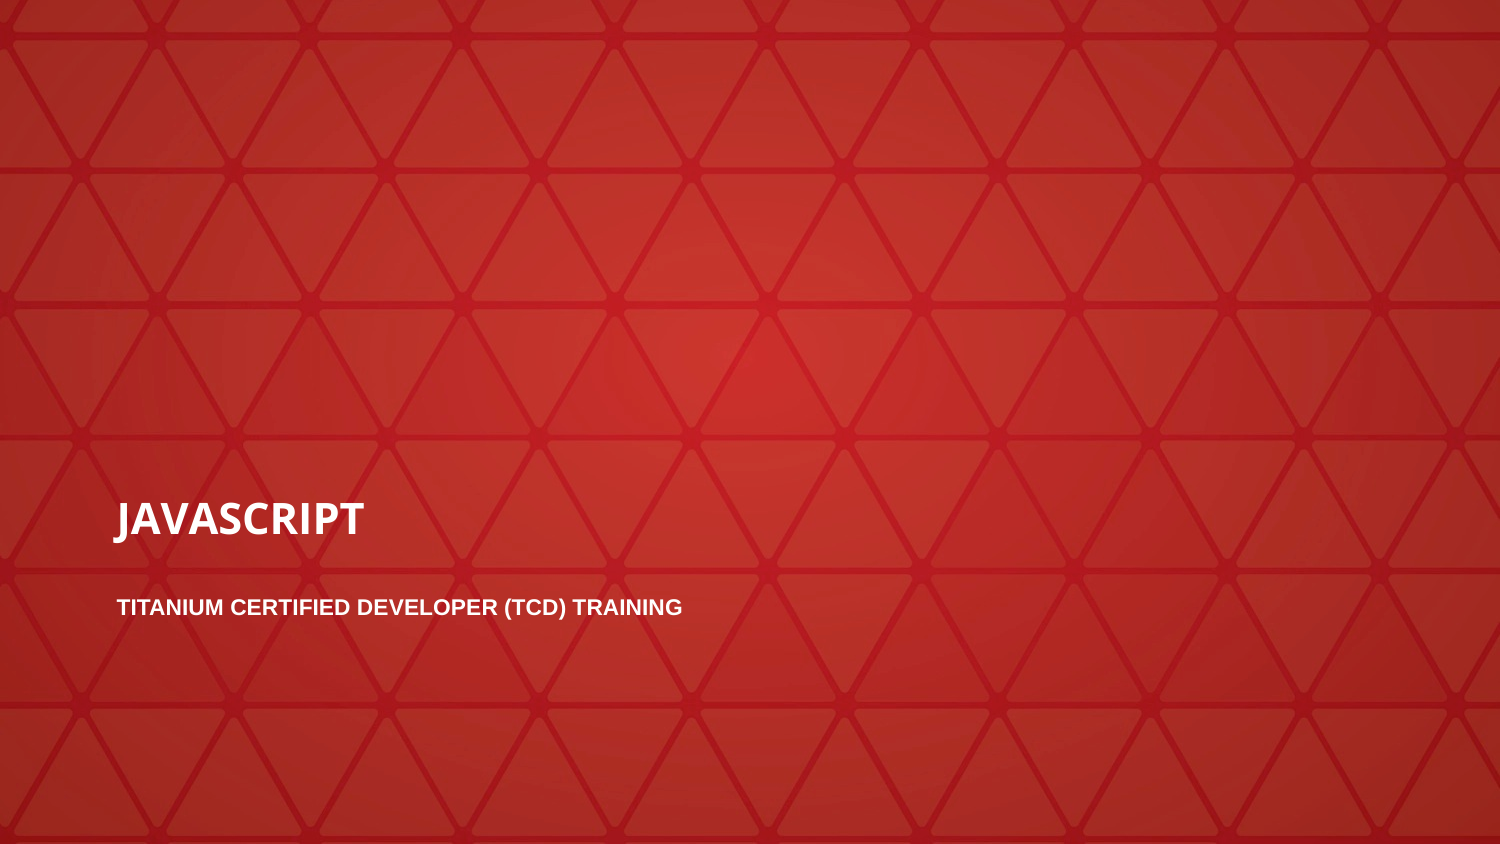

# JavaScript
Titanium Certified DevelopER (TCD) Training